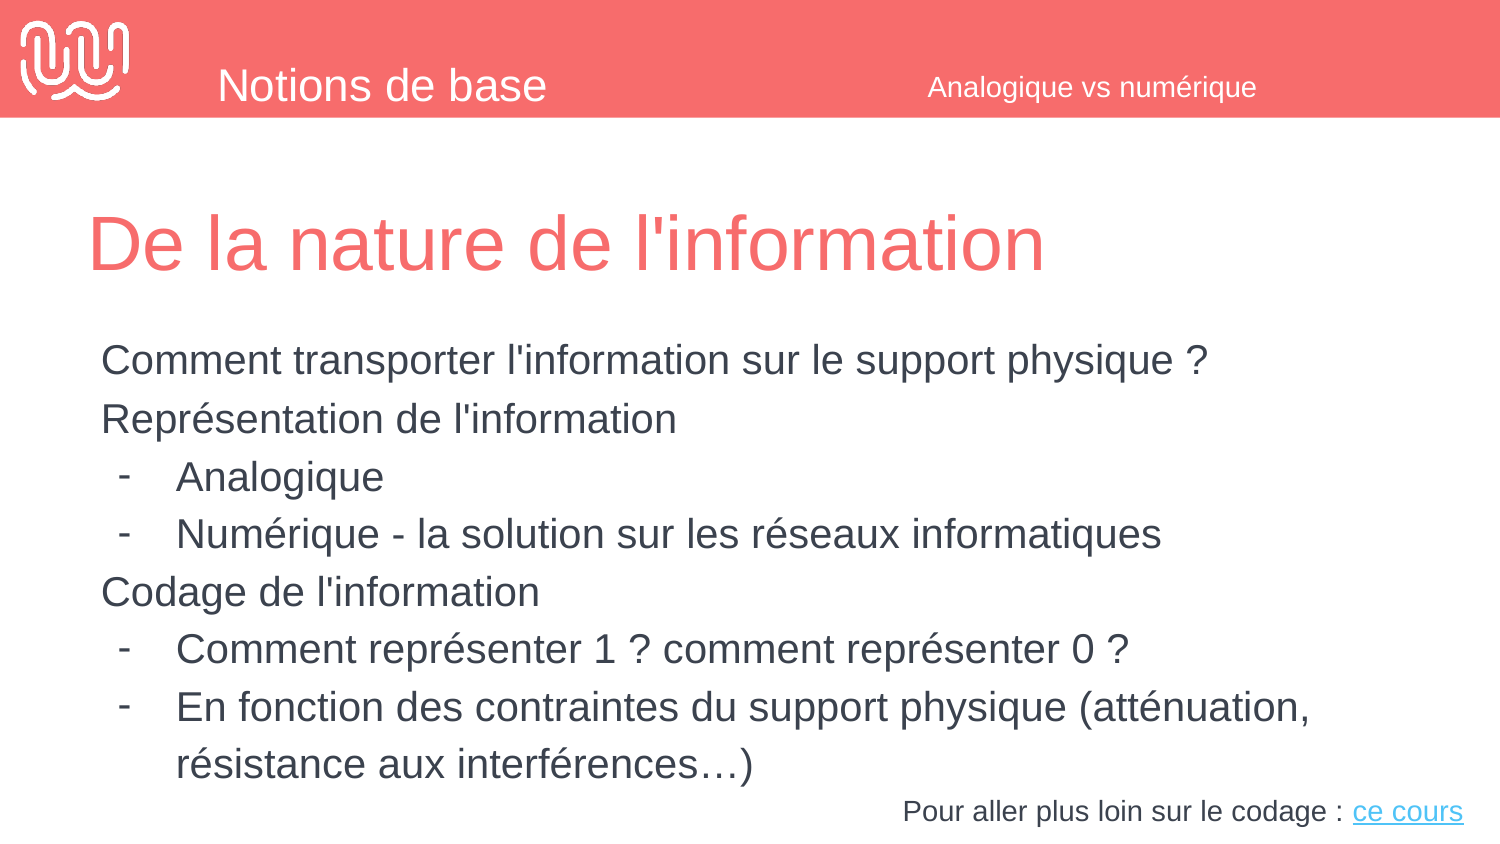

Notions de base
Analogique vs numérique
De la nature de l'information
Comment transporter l'information sur le support physique ?
Représentation de l'information
Analogique
Numérique - la solution sur les réseaux informatiques
Codage de l'information
Comment représenter 1 ? comment représenter 0 ?
En fonction des contraintes du support physique (atténuation, résistance aux interférences…)
Pour aller plus loin sur le codage : ce cours